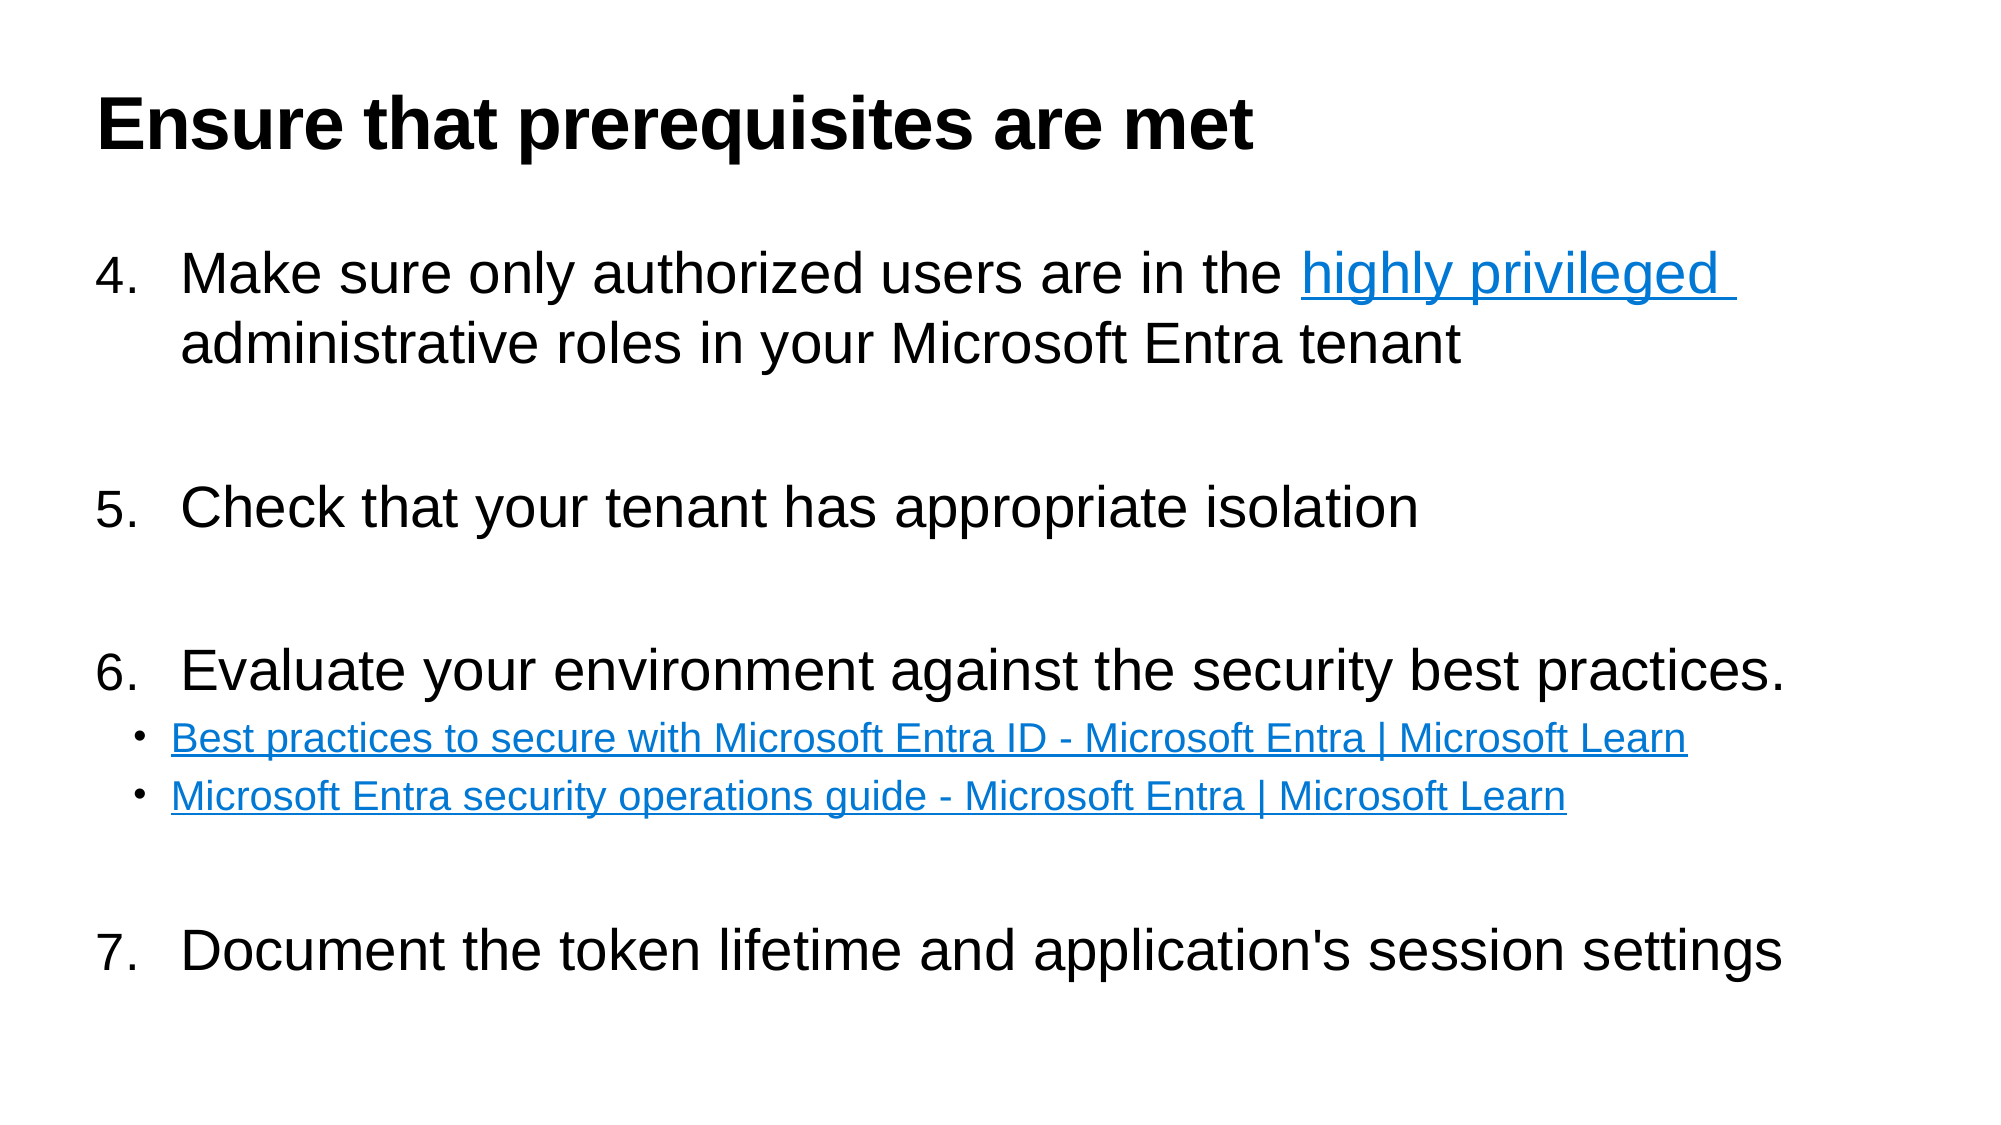

# Ensure that prerequisites are met
Make sure only authorized users are in the highly privileged administrative roles in your Microsoft Entra tenant

Check that your tenant has appropriate isolation

Evaluate your environment against the security best practices.
Best practices to secure with Microsoft Entra ID - Microsoft Entra | Microsoft Learn
Microsoft Entra security operations guide - Microsoft Entra | Microsoft Learn

Document the token lifetime and application's session settings